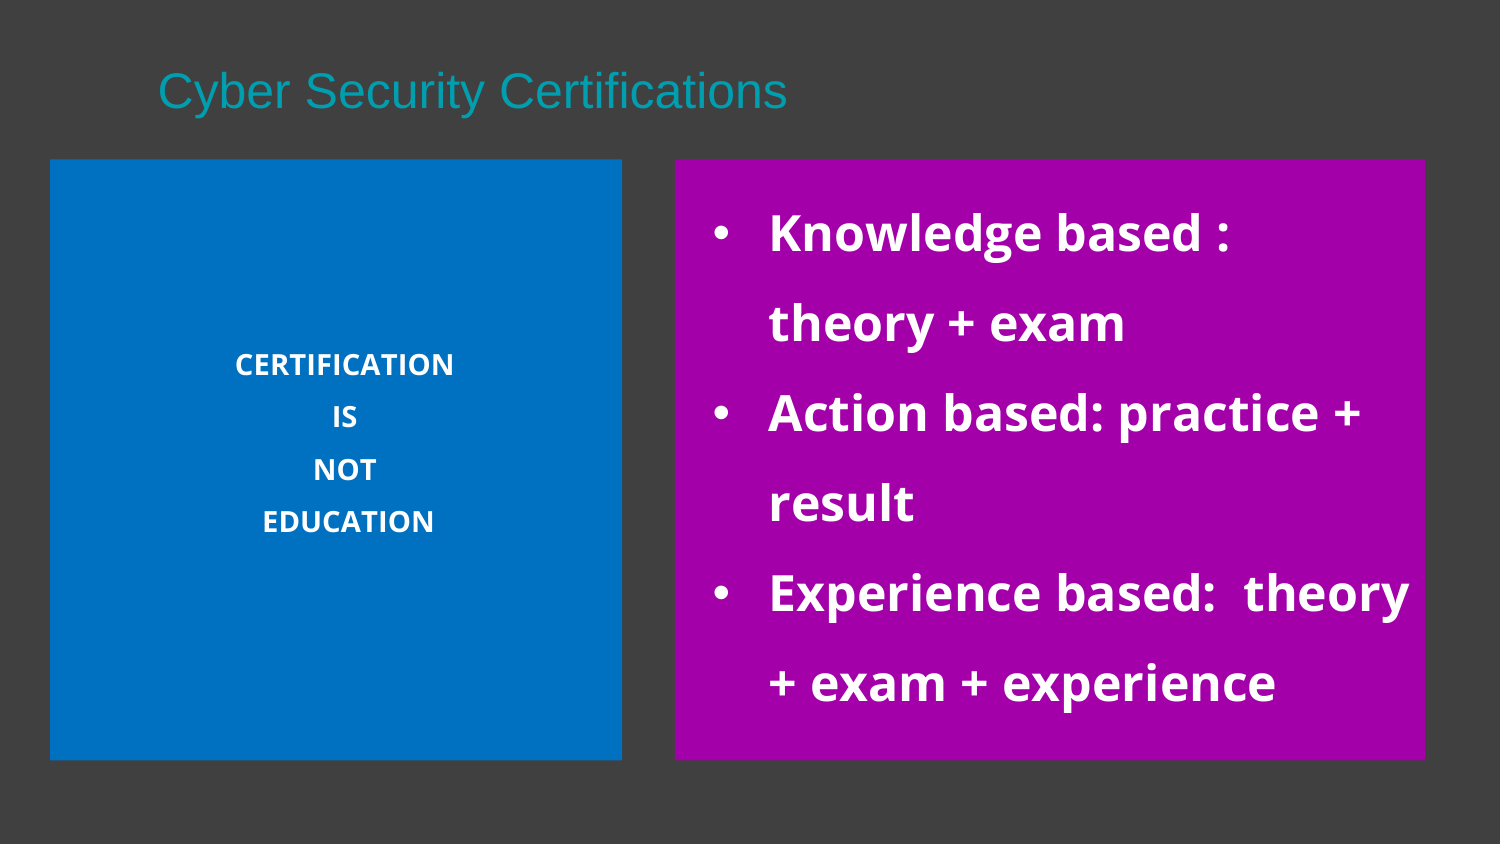

Cyber Security Certifications

Knowledge based :  theory + exam
Action based: practice + result
Experience based:  theory + exam + experience

CERTIFICATION
IS
NOT
EDUCATION